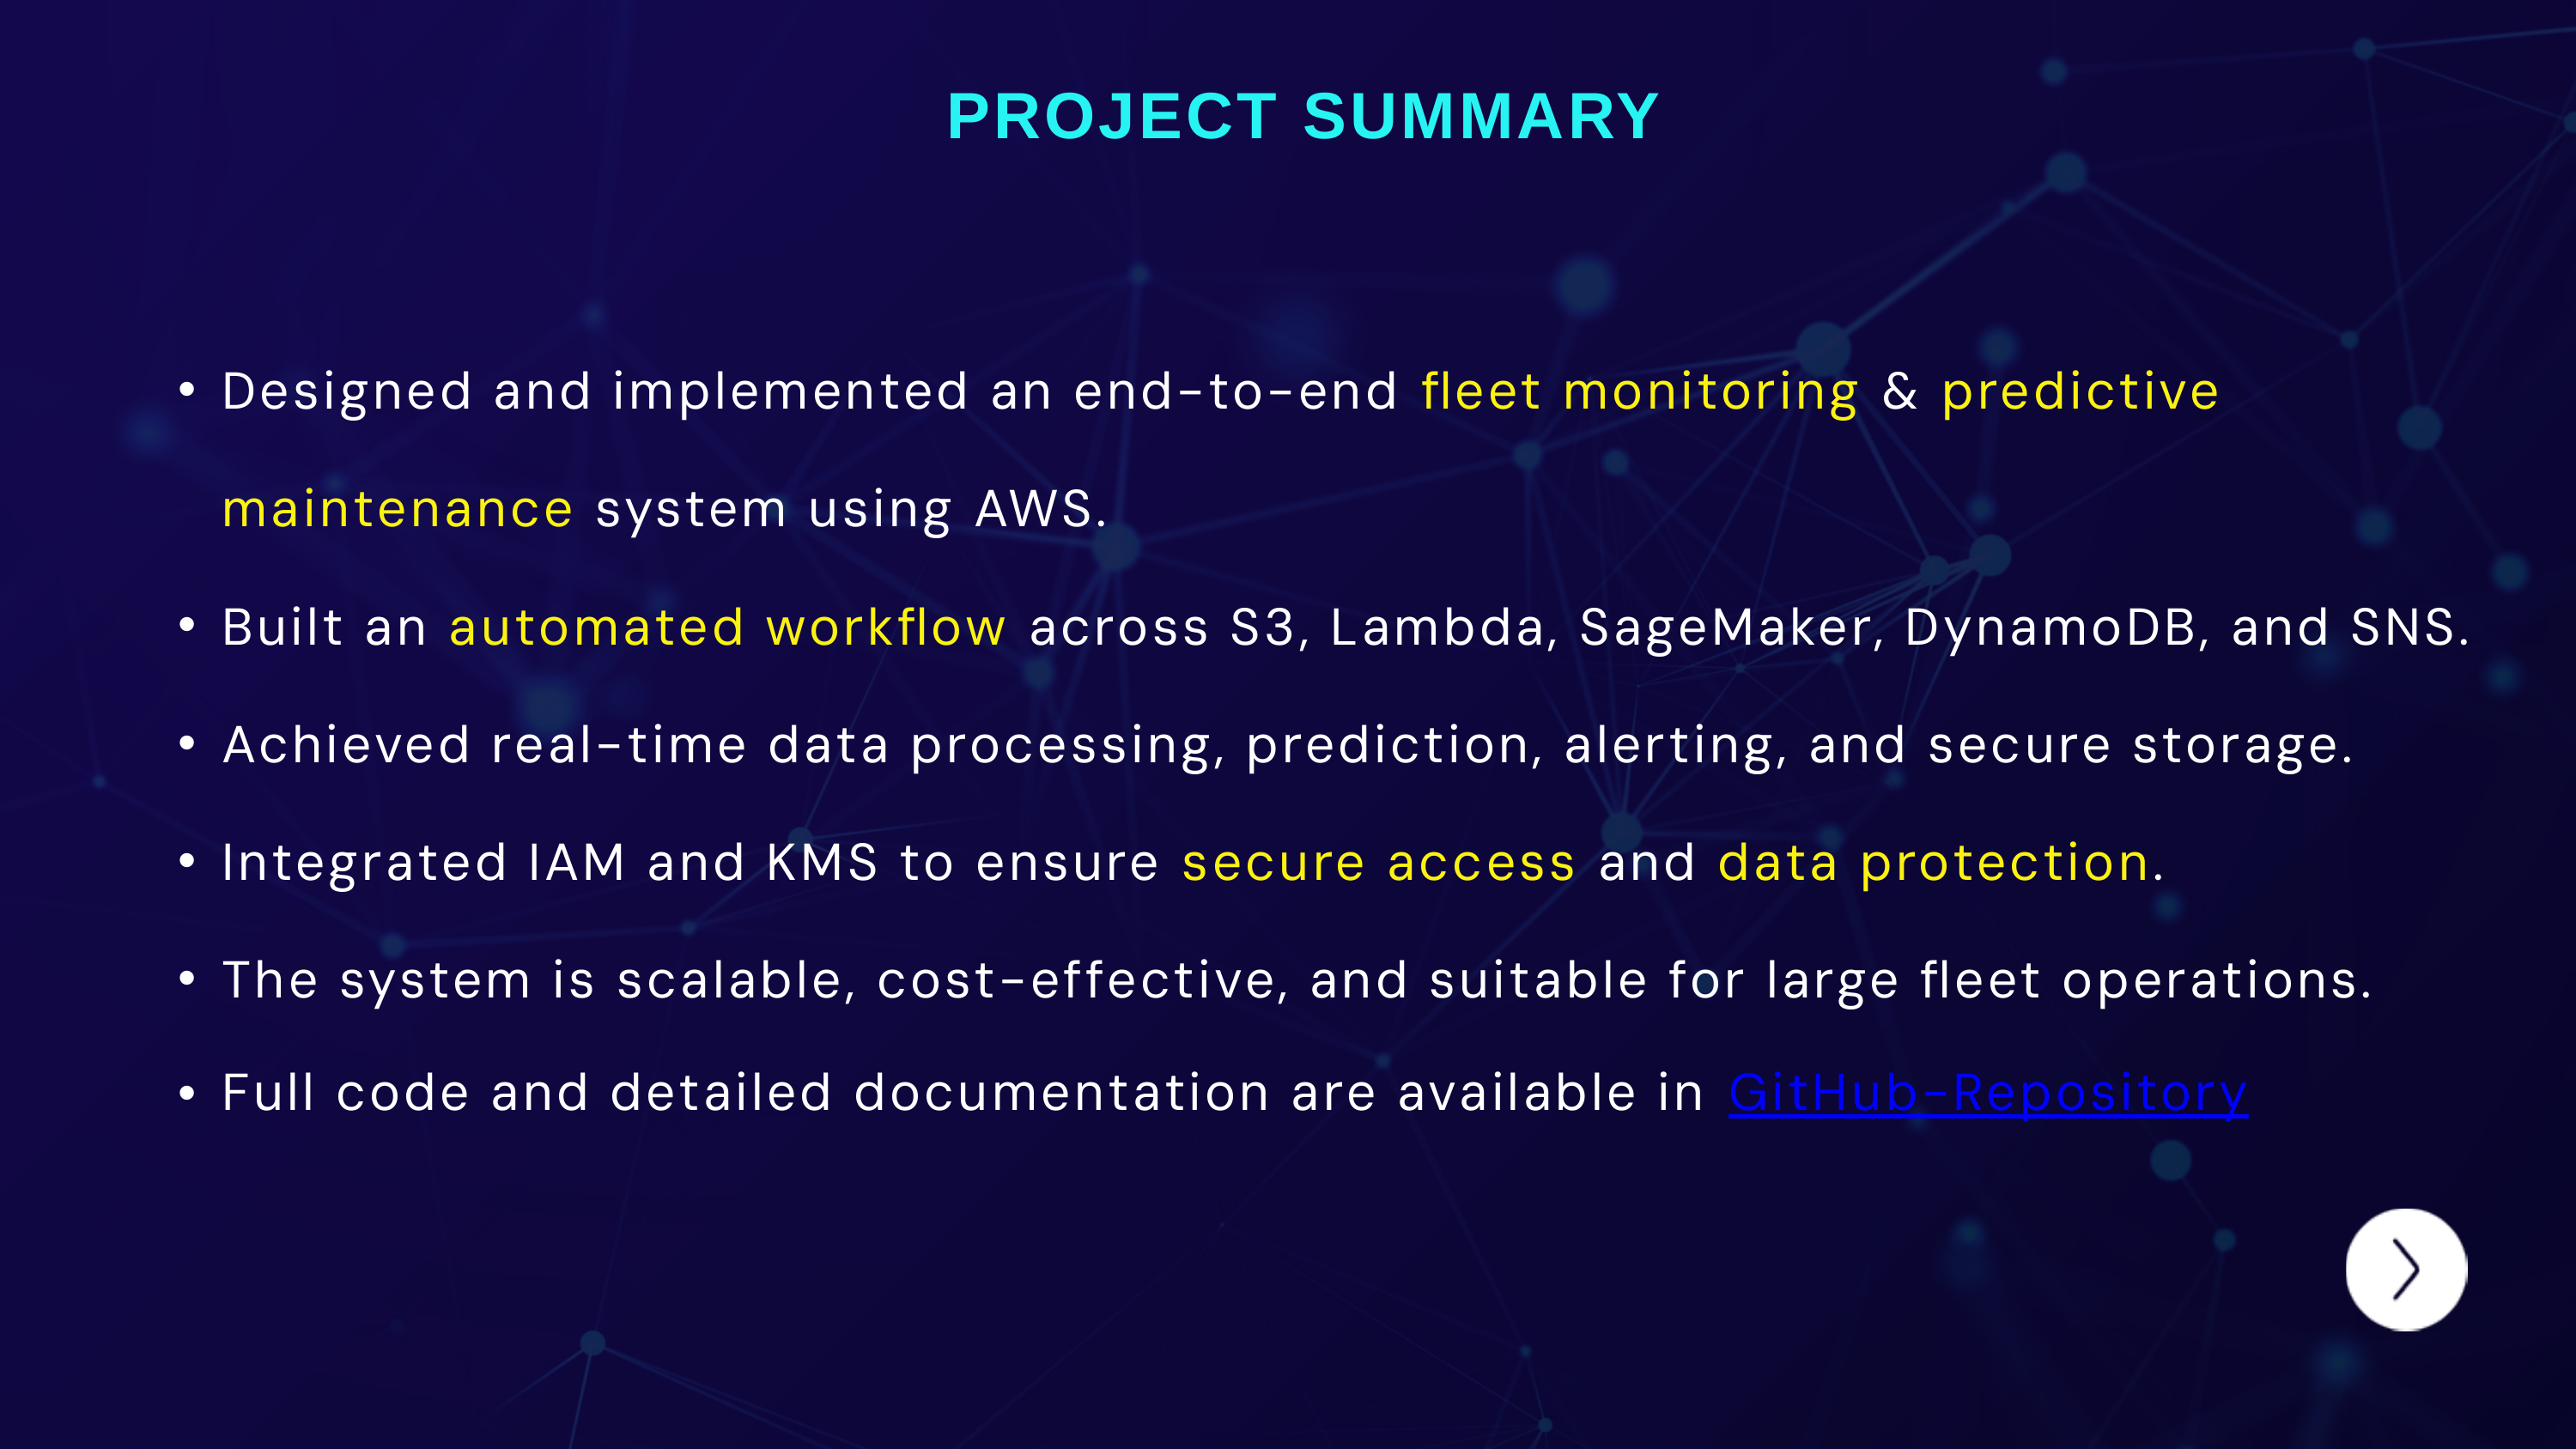

PROJECT SUMMARY
Designed and implemented an end-to-end fleet monitoring & predictive maintenance system using AWS.
Built an automated workflow across S3, Lambda, SageMaker, DynamoDB, and SNS.
Achieved real-time data processing, prediction, alerting, and secure storage.
Integrated IAM and KMS to ensure secure access and data protection.
The system is scalable, cost-effective, and suitable for large fleet operations.
Full code and detailed documentation are available in GitHub-Repository